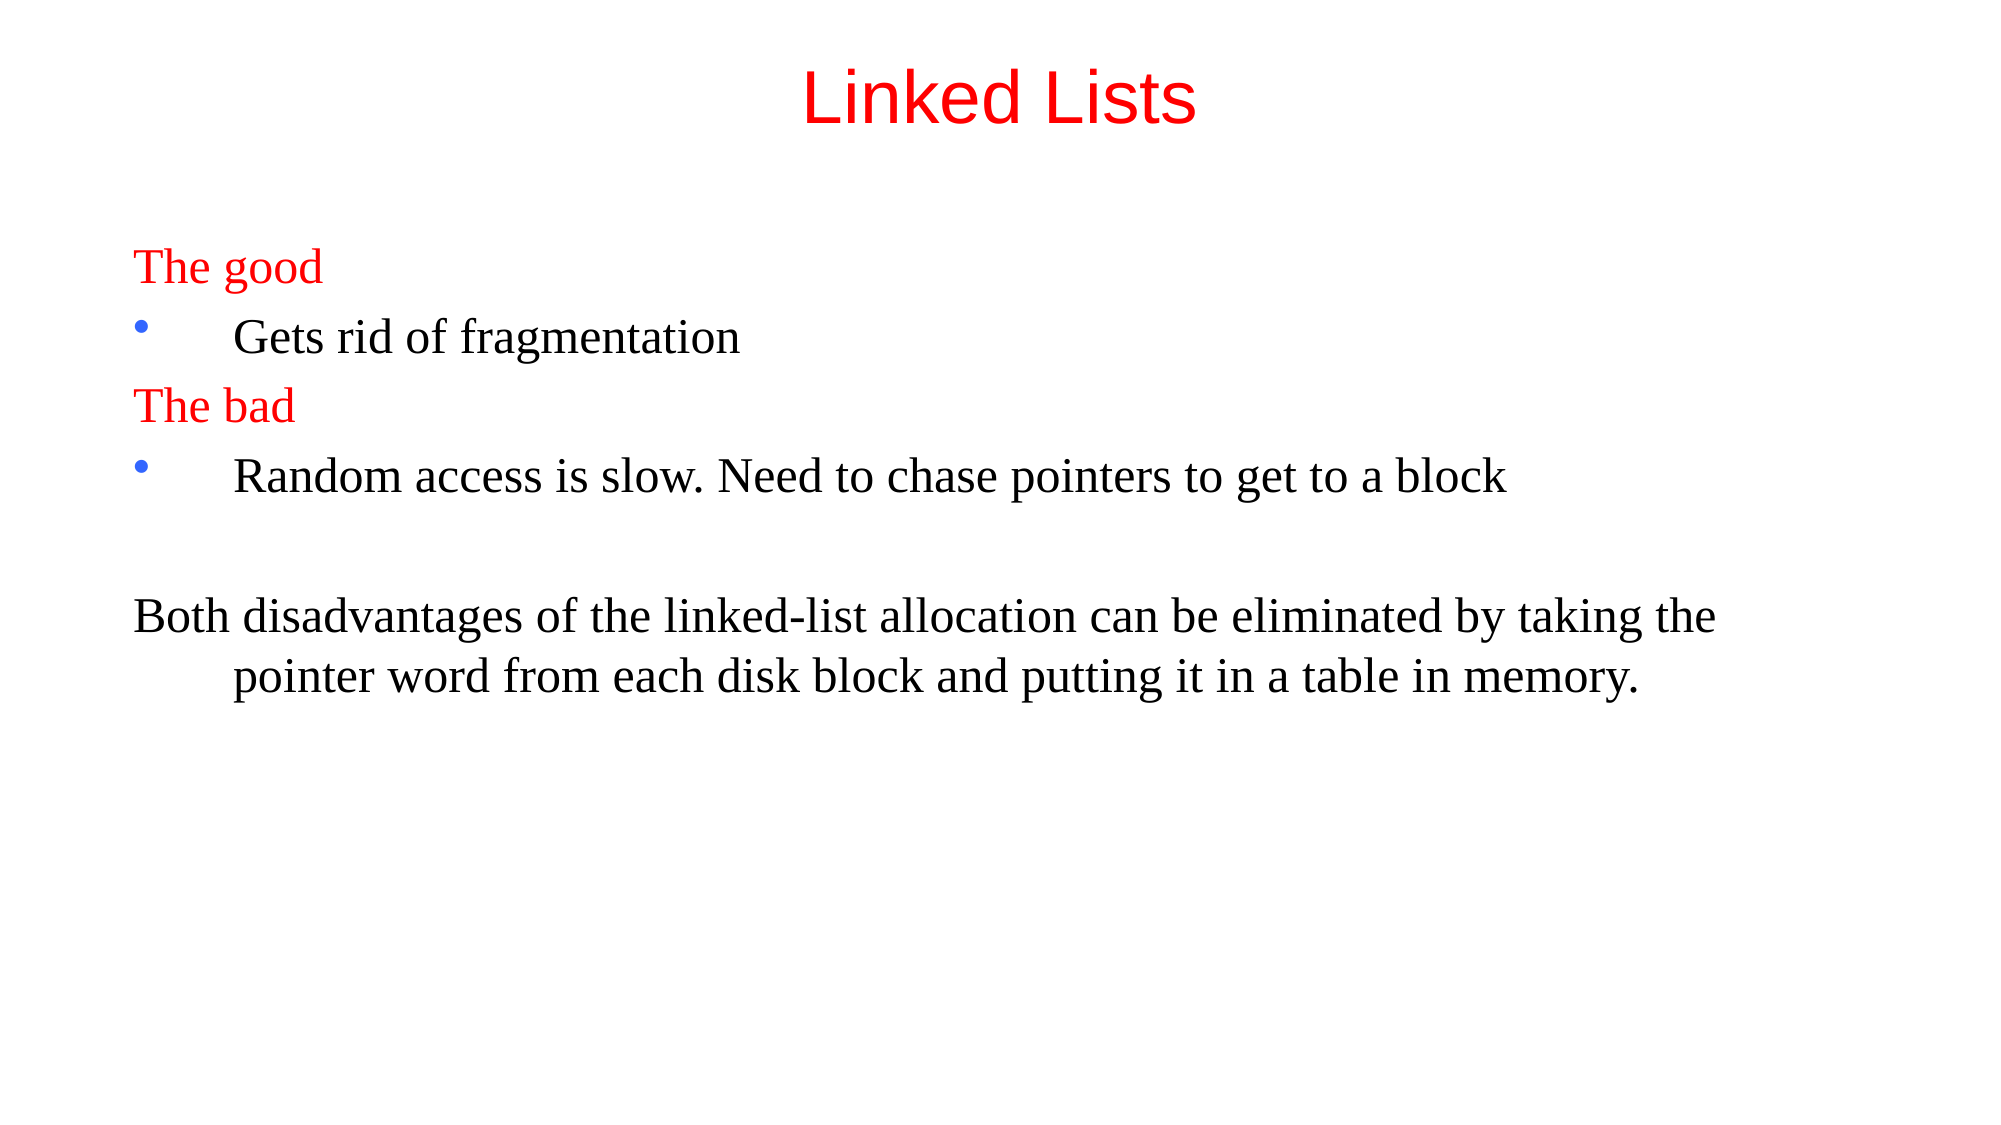

Linked Lists

The good
Gets rid of fragmentation
The bad
Random access is slow. Need to chase pointers to get to a block

Both disadvantages of the linked-list allocation can be eliminated by taking the pointer word from each disk block and putting it in a table in memory.